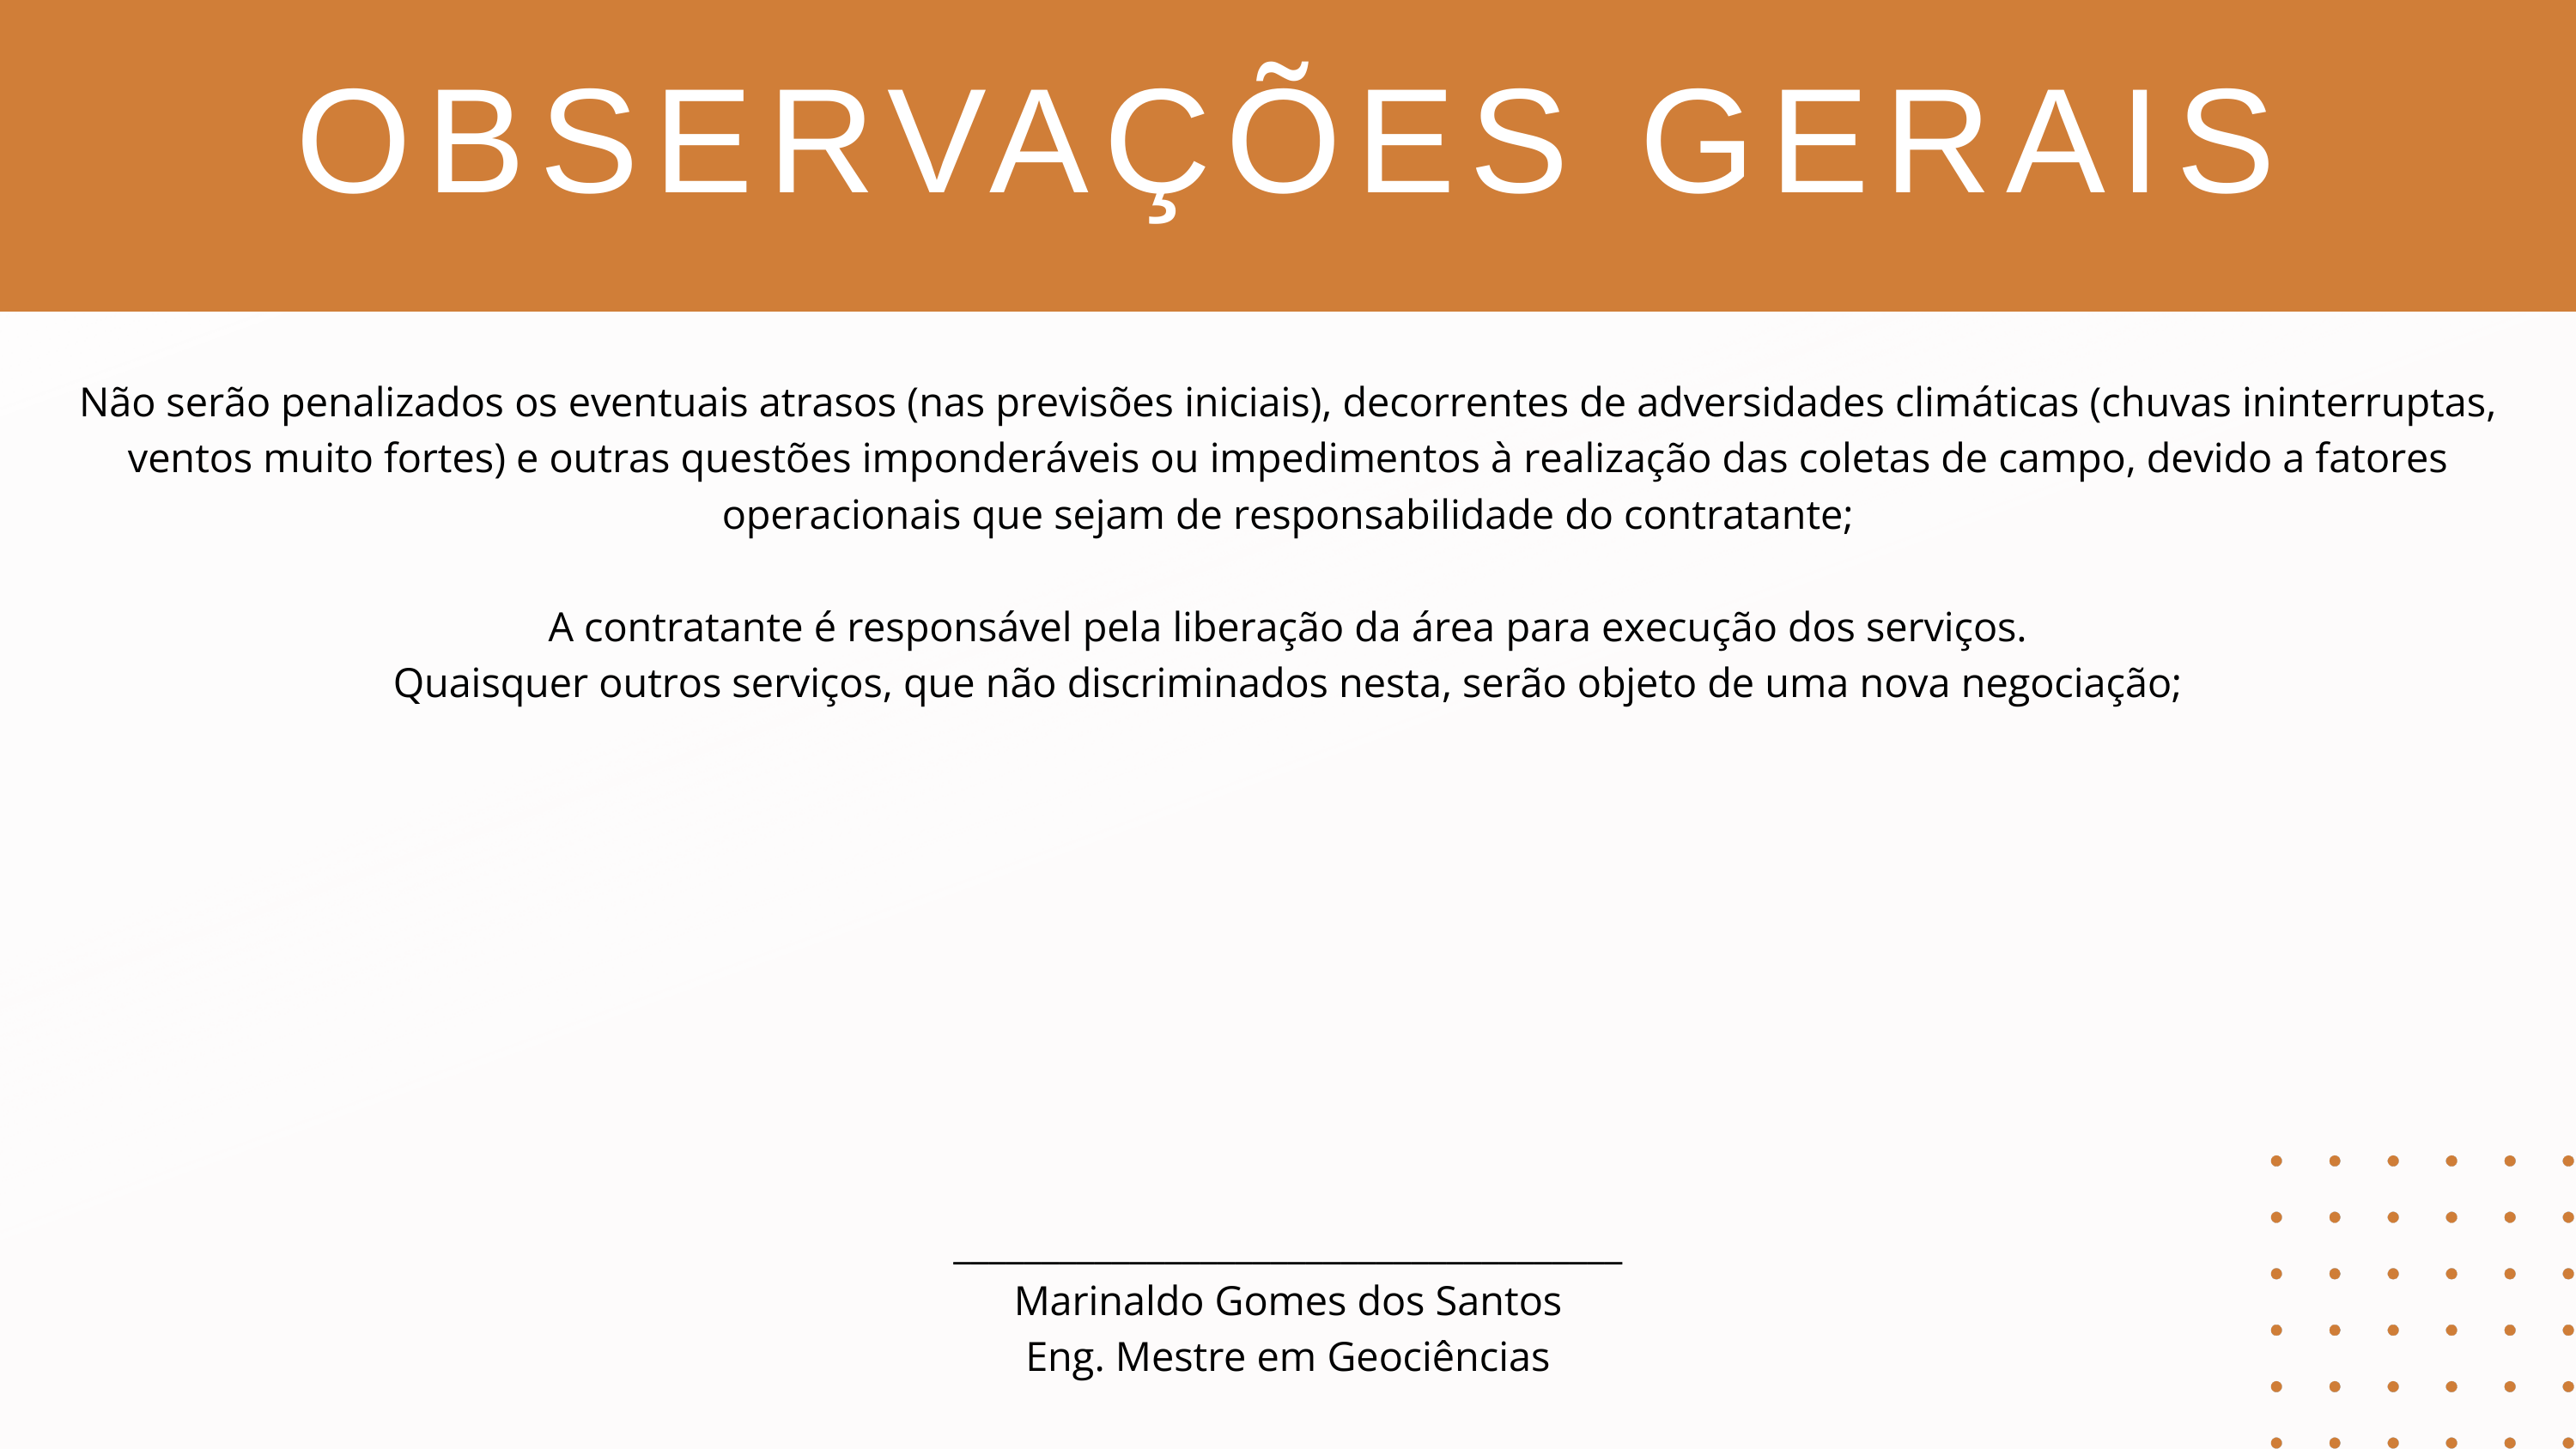

OBSERVAÇÕES GERAIS
Não serão penalizados os eventuais atrasos (nas previsões iniciais), decorrentes de adversidades climáticas (chuvas ininterruptas, ventos muito fortes) e outras questões imponderáveis ou impedimentos à realização das coletas de campo, devido a fatores operacionais que sejam de responsabilidade do contratante;

A contratante é responsável pela liberação da área para execução dos serviços.
Quaisquer outros serviços, que não discriminados nesta, serão objeto de uma nova negociação;

______________________________________
Marinaldo Gomes dos Santos
Eng. Mestre em Geociências